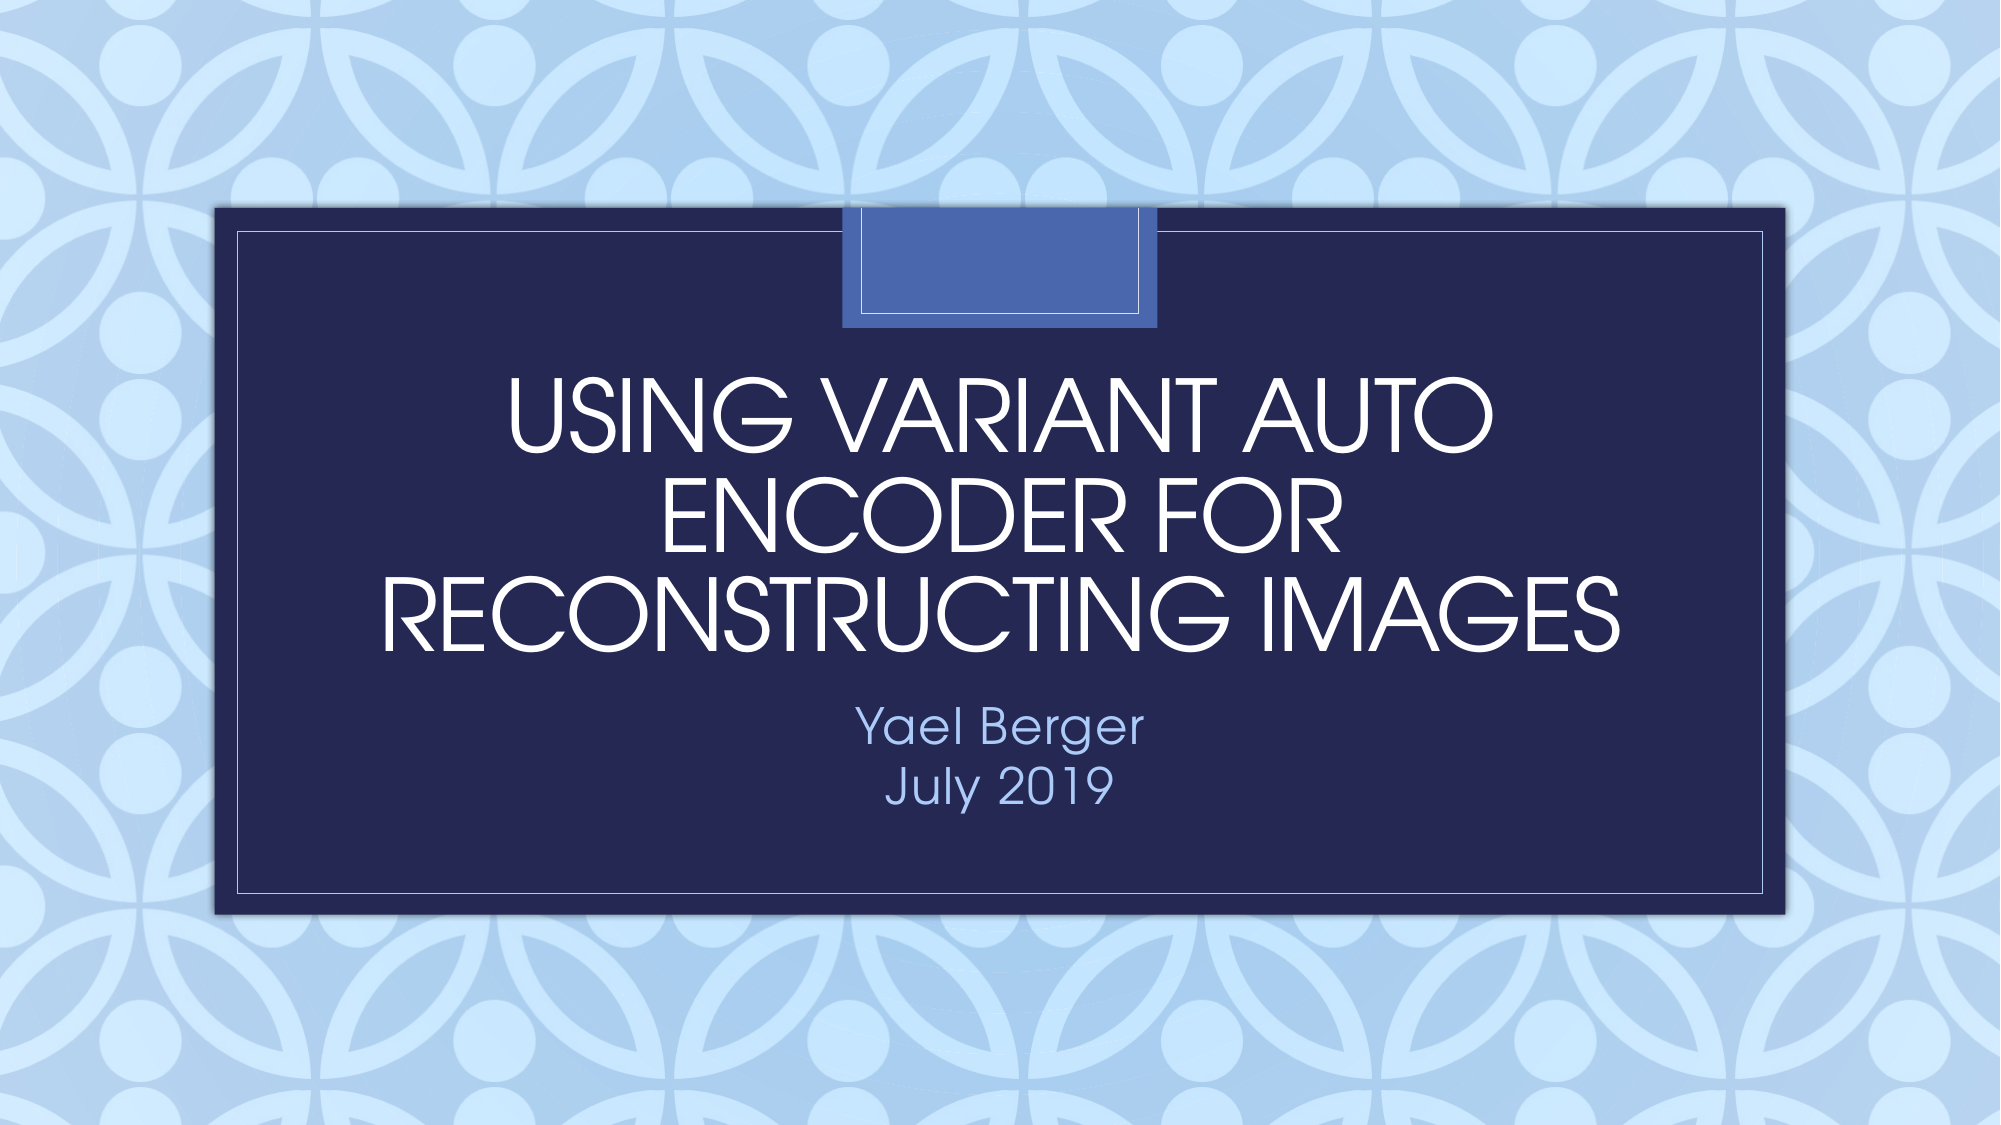

# Using variant auto encoder for reconstructing images
Yael Berger
July 2019